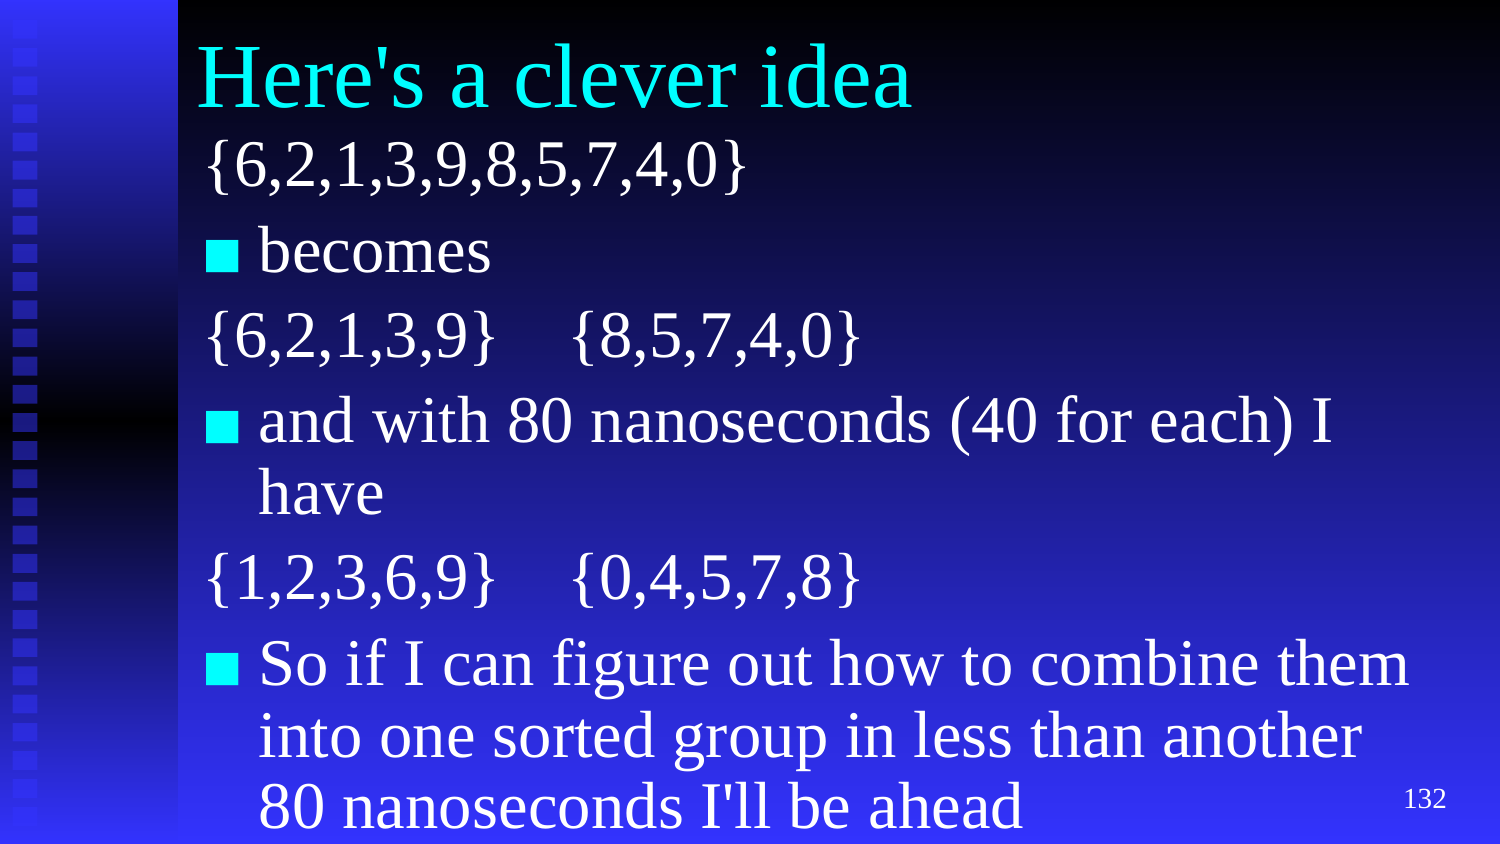

# Here's a clever idea
{6,2,1,3,9,8,5,7,4,0}
becomes
{6,2,1,3,9}    {8,5,7,4,0}
and with 80 nanoseconds (40 for each) I have
{1,2,3,6,9}    {0,4,5,7,8}
So if I can figure out how to combine them into one sorted group in less than another 80 nanoseconds I'll be ahead

132